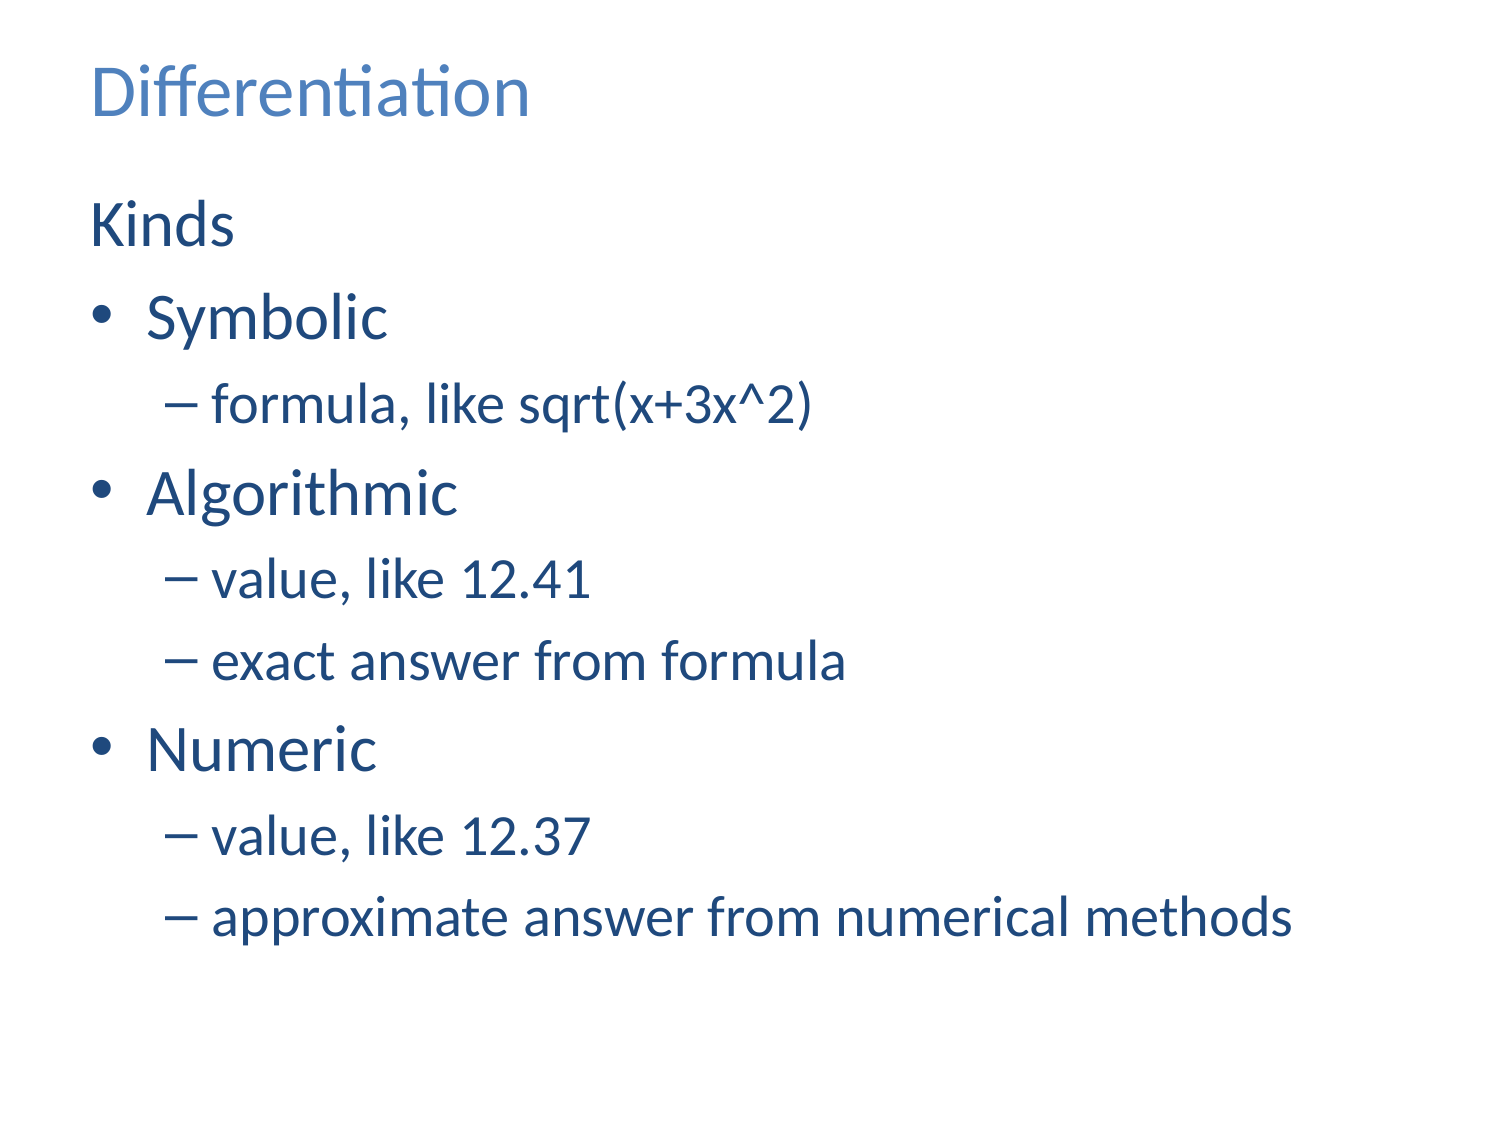

# Differentiation
Kinds
Symbolic
formula, like sqrt(x+3x^2)
Algorithmic
value, like 12.41
exact answer from formula
Numeric
value, like 12.37
approximate answer from numerical methods